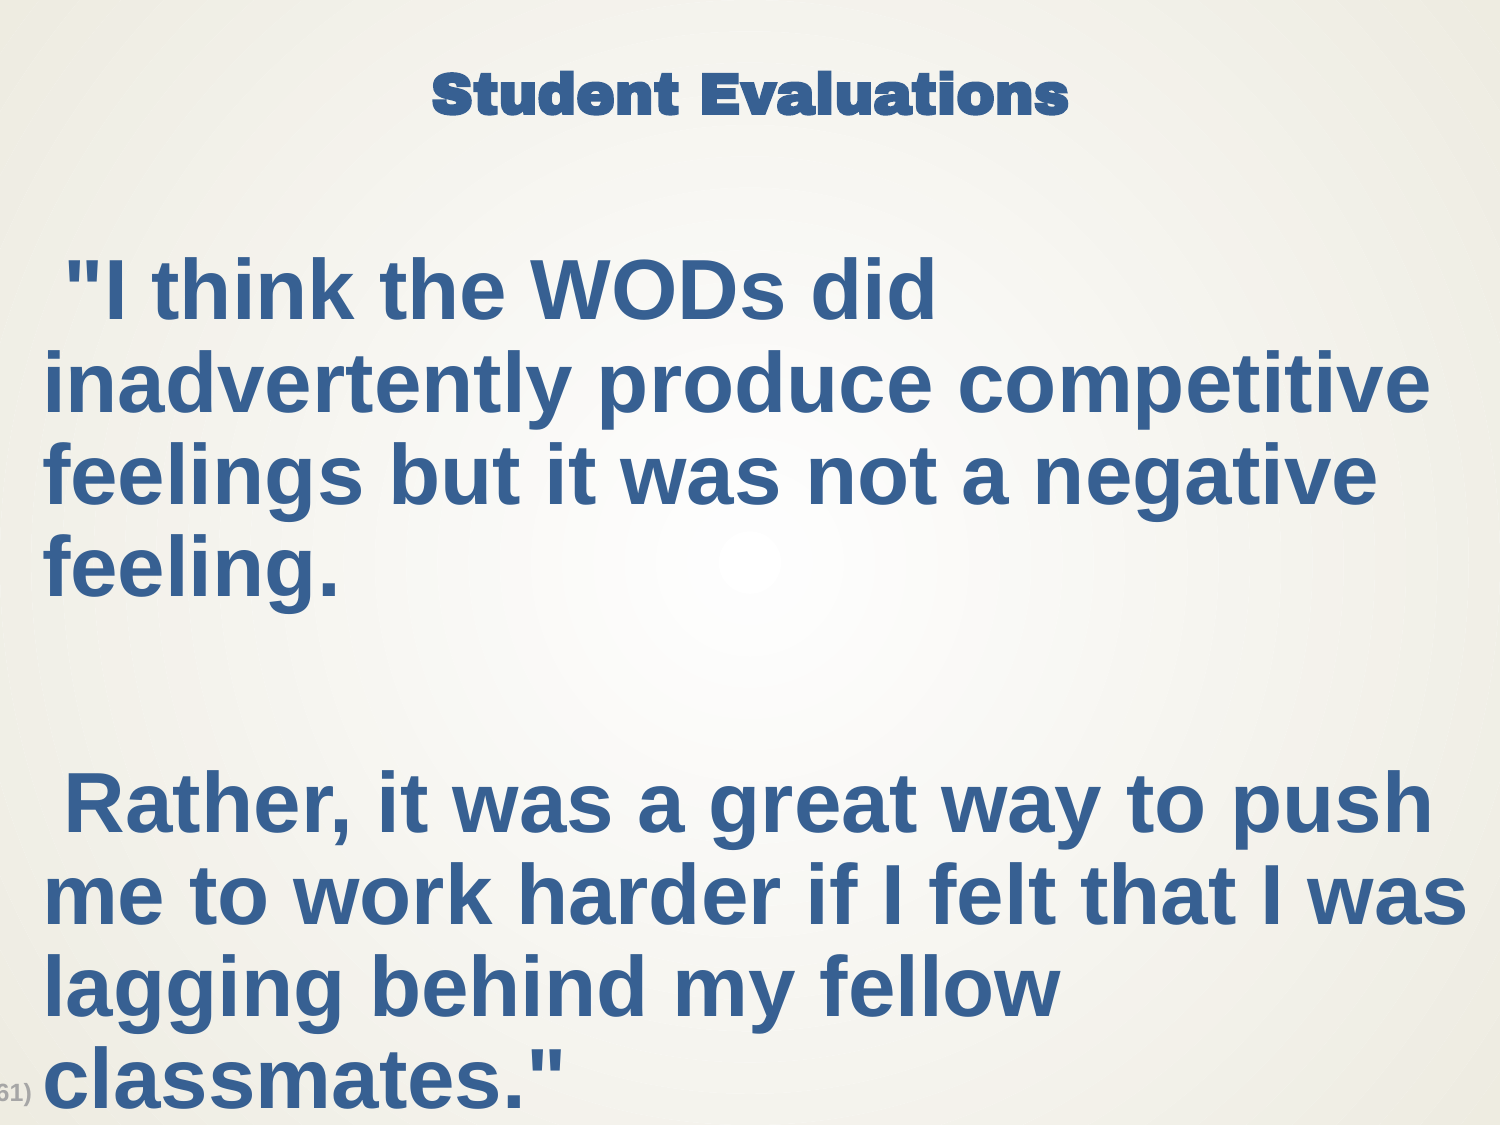

# Student Evaluations
"I think the WODs did inadvertently produce competitive feelings but it was not a negative feeling.

Rather, it was a great way to push me to work harder if I felt that I was lagging behind my fellow classmates."